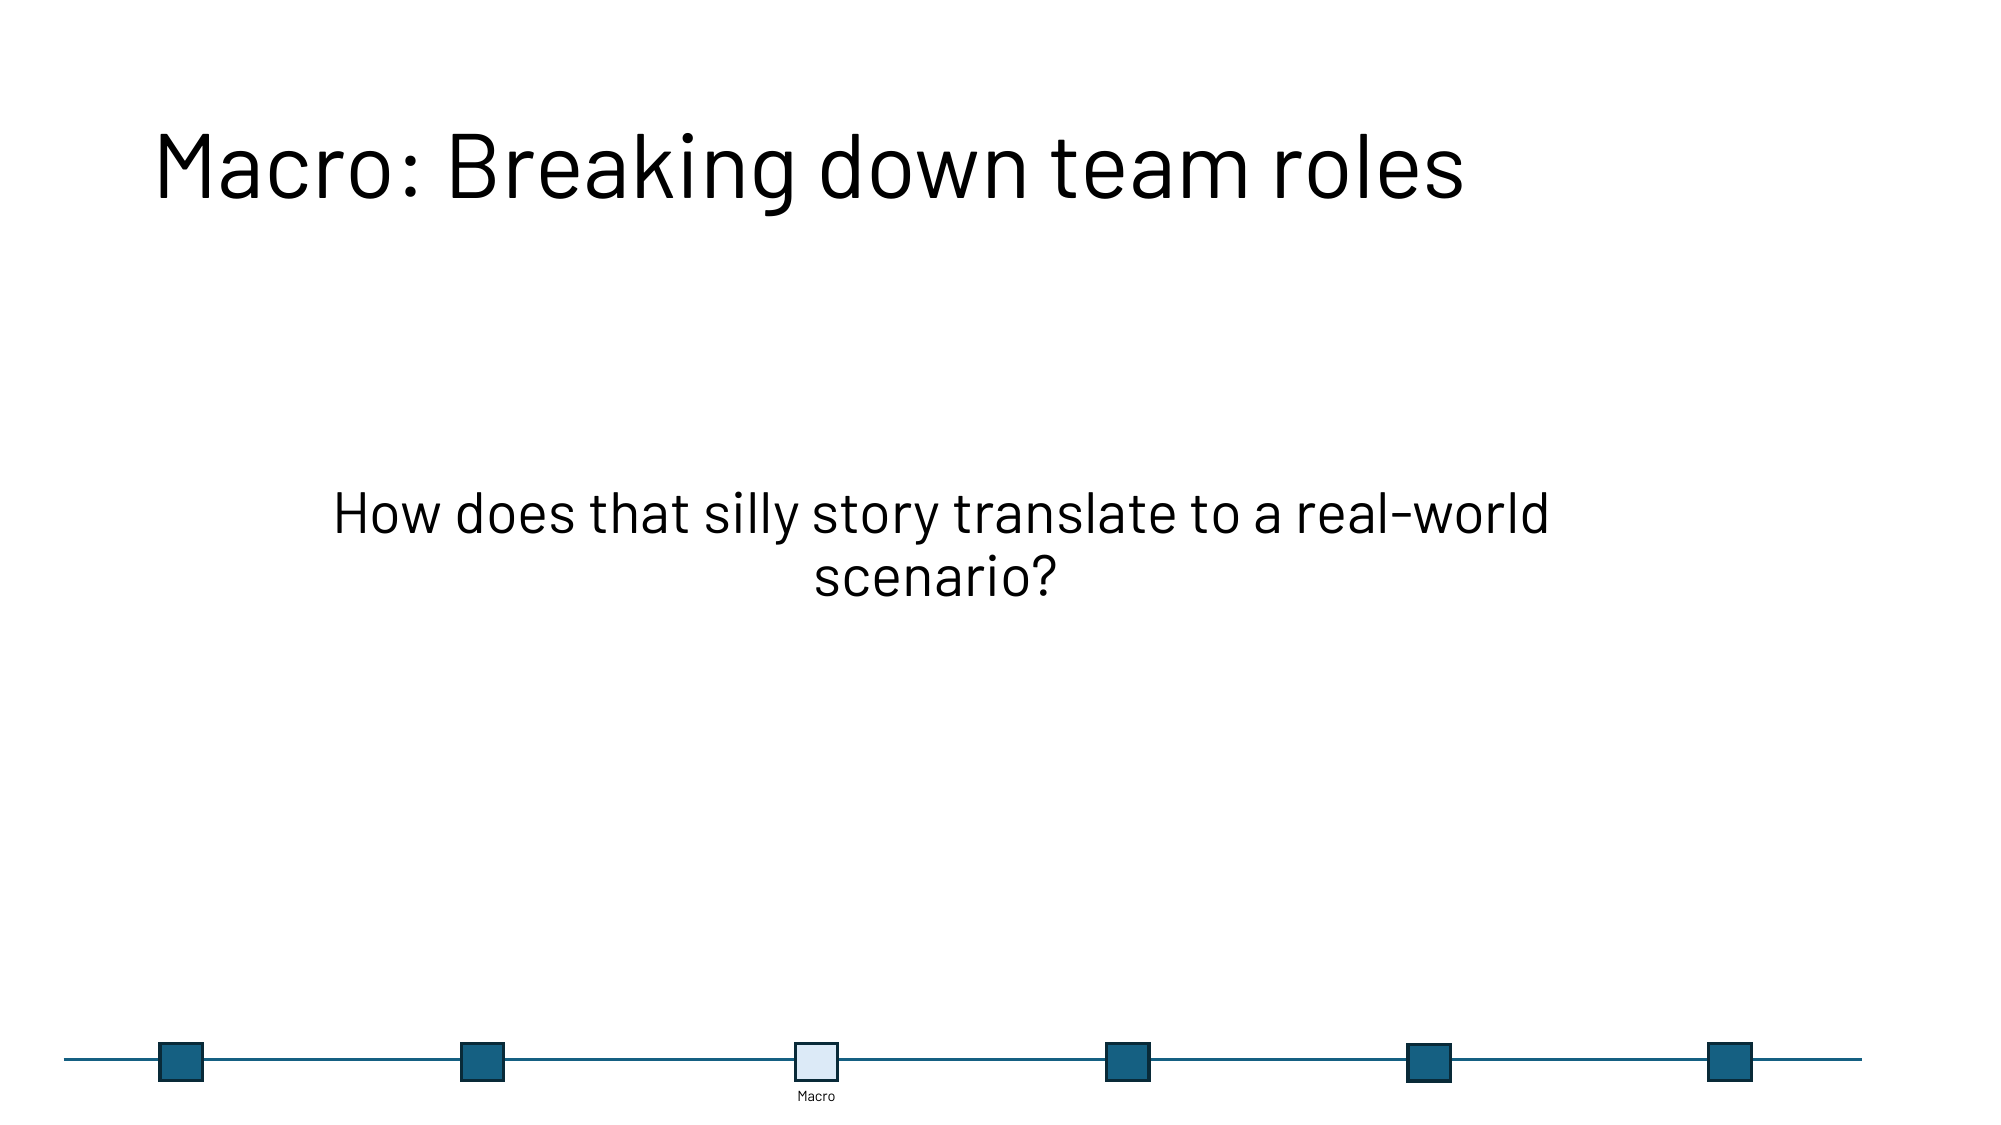

# Macro: Breaking down team roles
 How does that silly story translate to a real-world scenario?

Macro